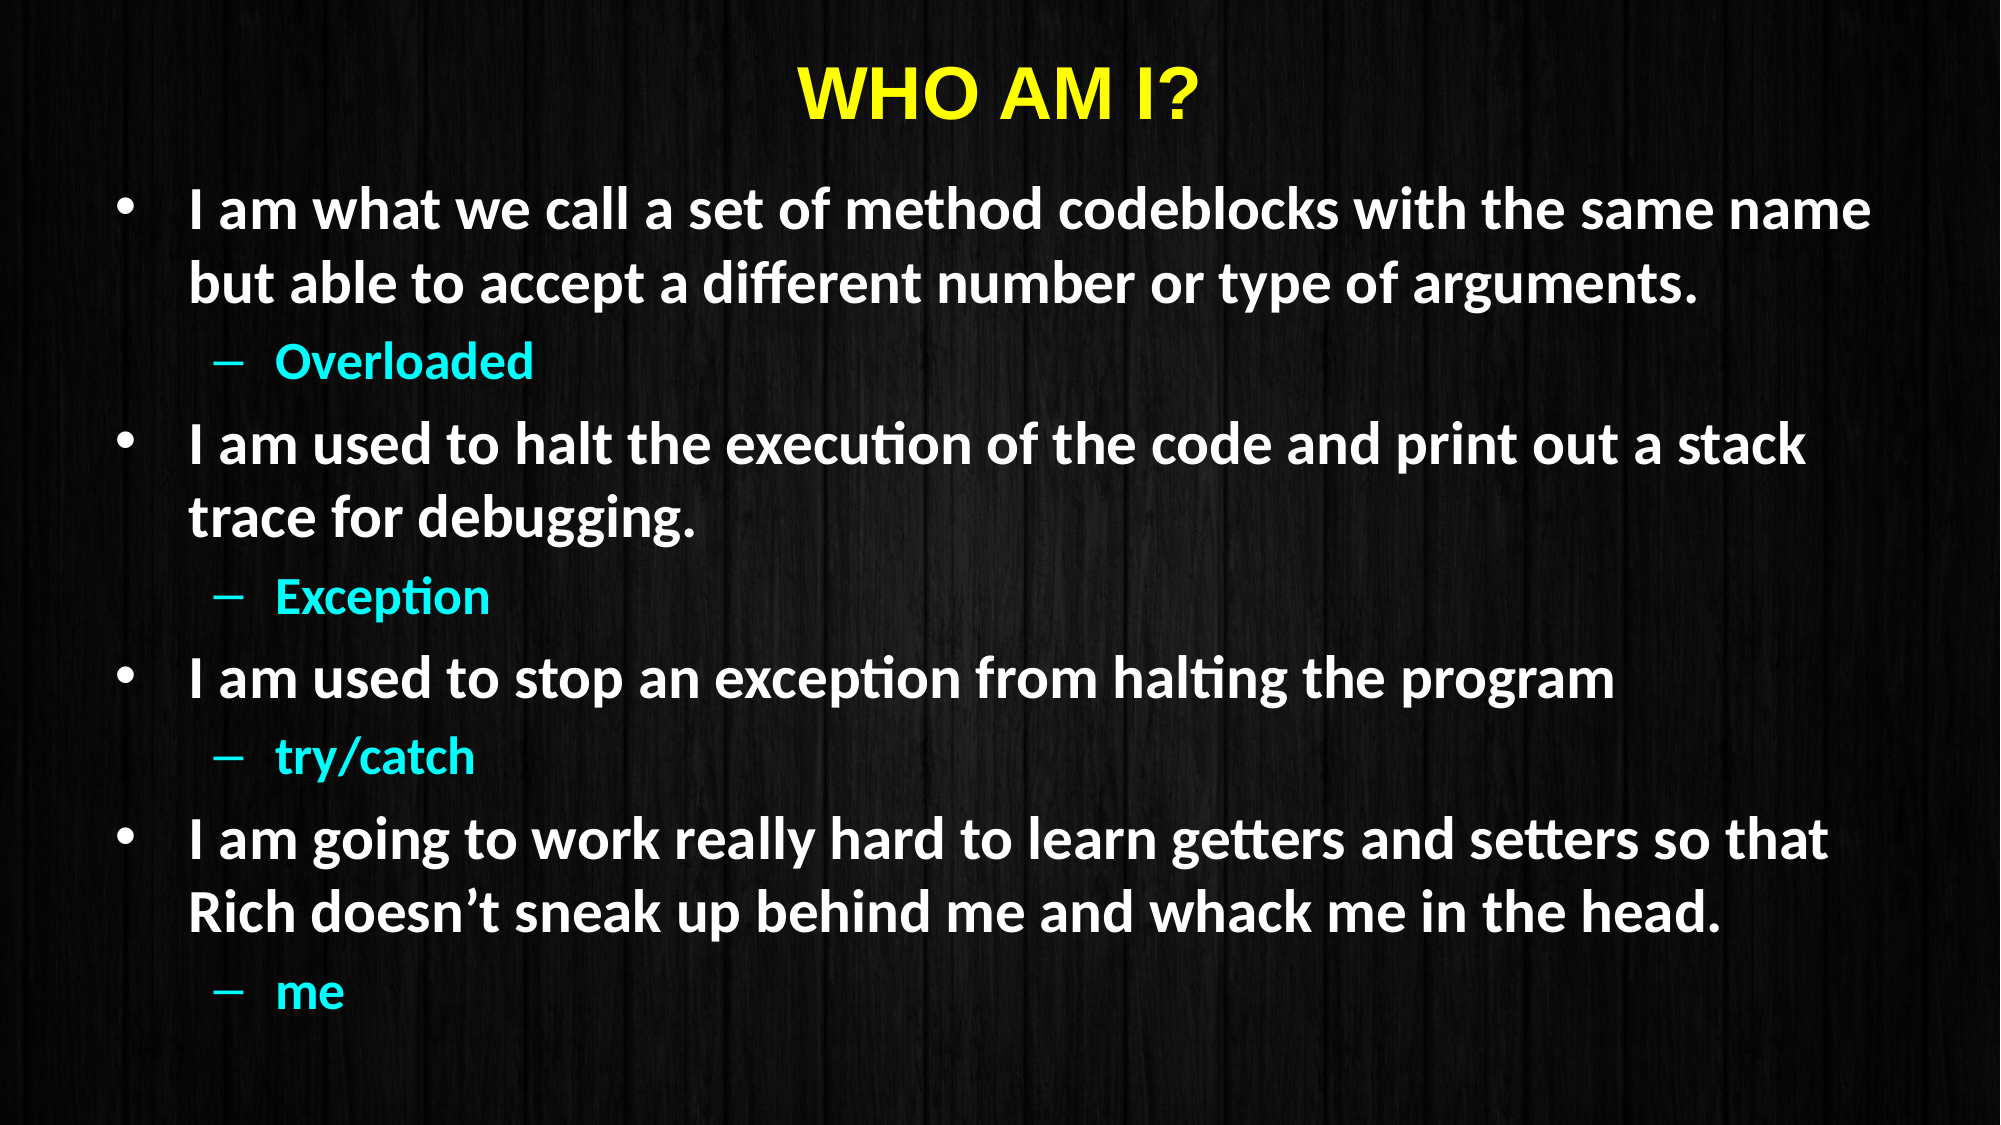

# Who am I?
I am what we call a set of method codeblocks with the same name but able to accept a different number or type of arguments.
Overloaded
I am used to halt the execution of the code and print out a stack trace for debugging.
Exception
I am used to stop an exception from halting the program
try/catch
I am going to work really hard to learn getters and setters so that Rich doesn’t sneak up behind me and whack me in the head.
me